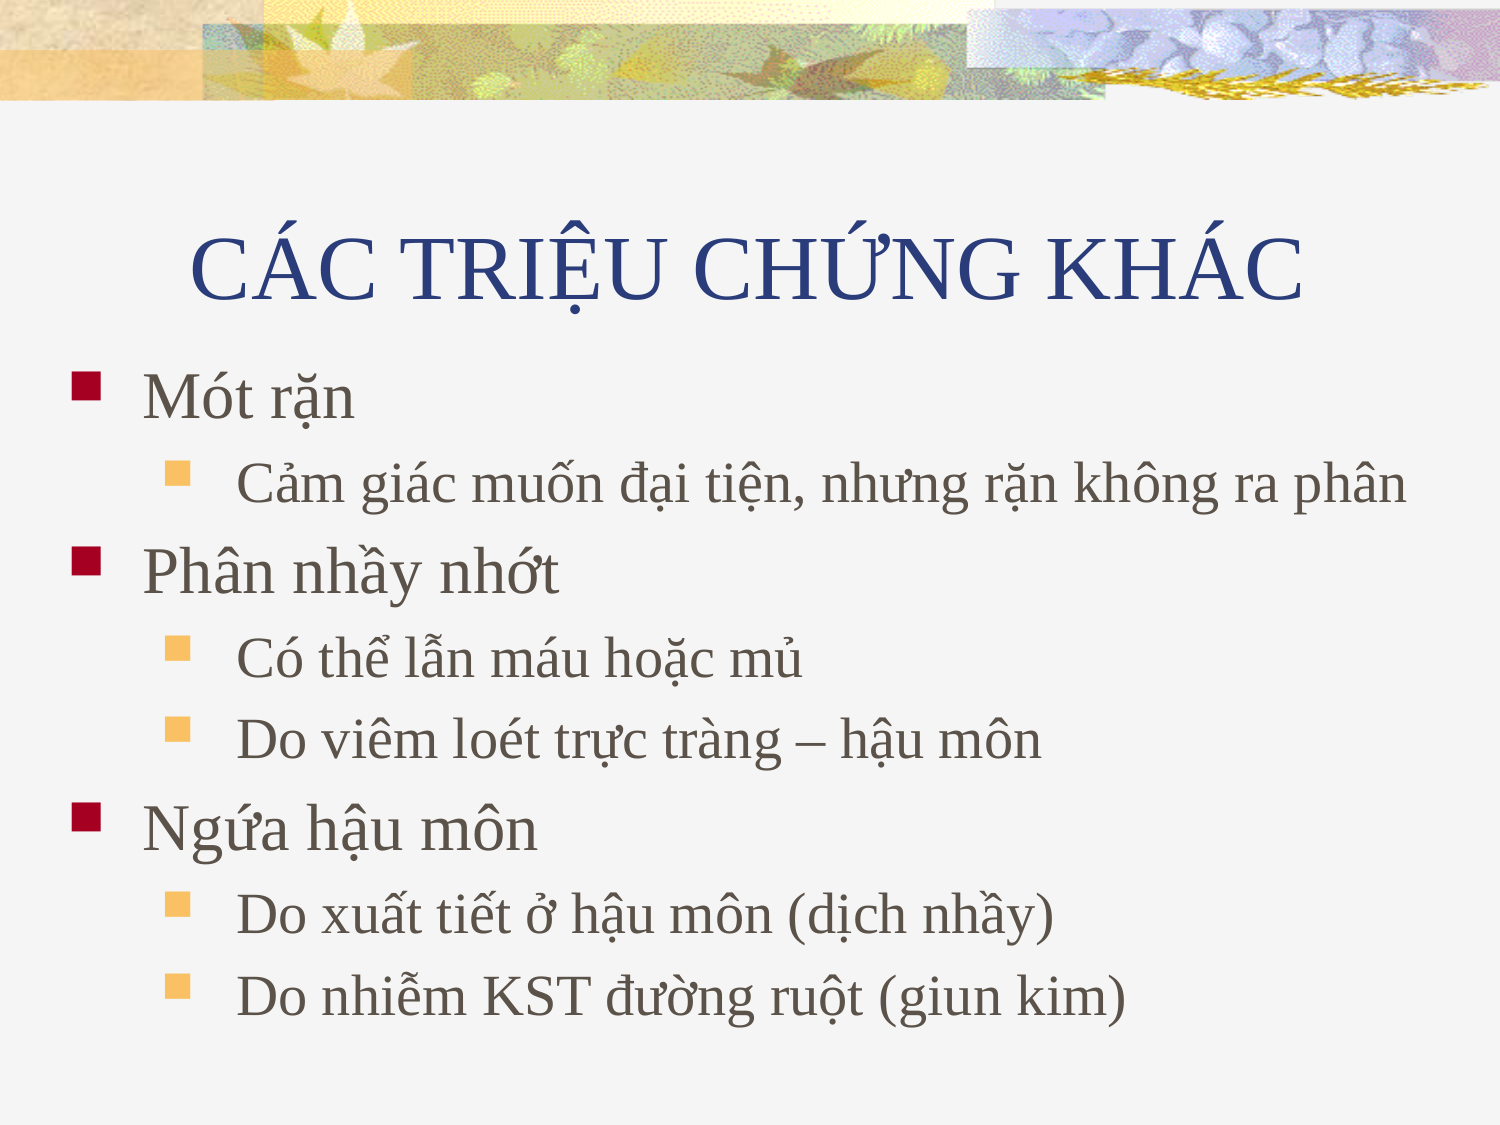

# CÁC TRIỆU CHỨNG KHÁC
Mót rặn
Cảm giác muốn đại tiện, nhưng rặn không ra phân
Phân nhầy nhớt
Có thể lẫn máu hoặc mủ
Do viêm loét trực tràng – hậu môn
Ngứa hậu môn
Do xuất tiết ở hậu môn (dịch nhầy)
Do nhiễm KST đường ruột (giun kim)